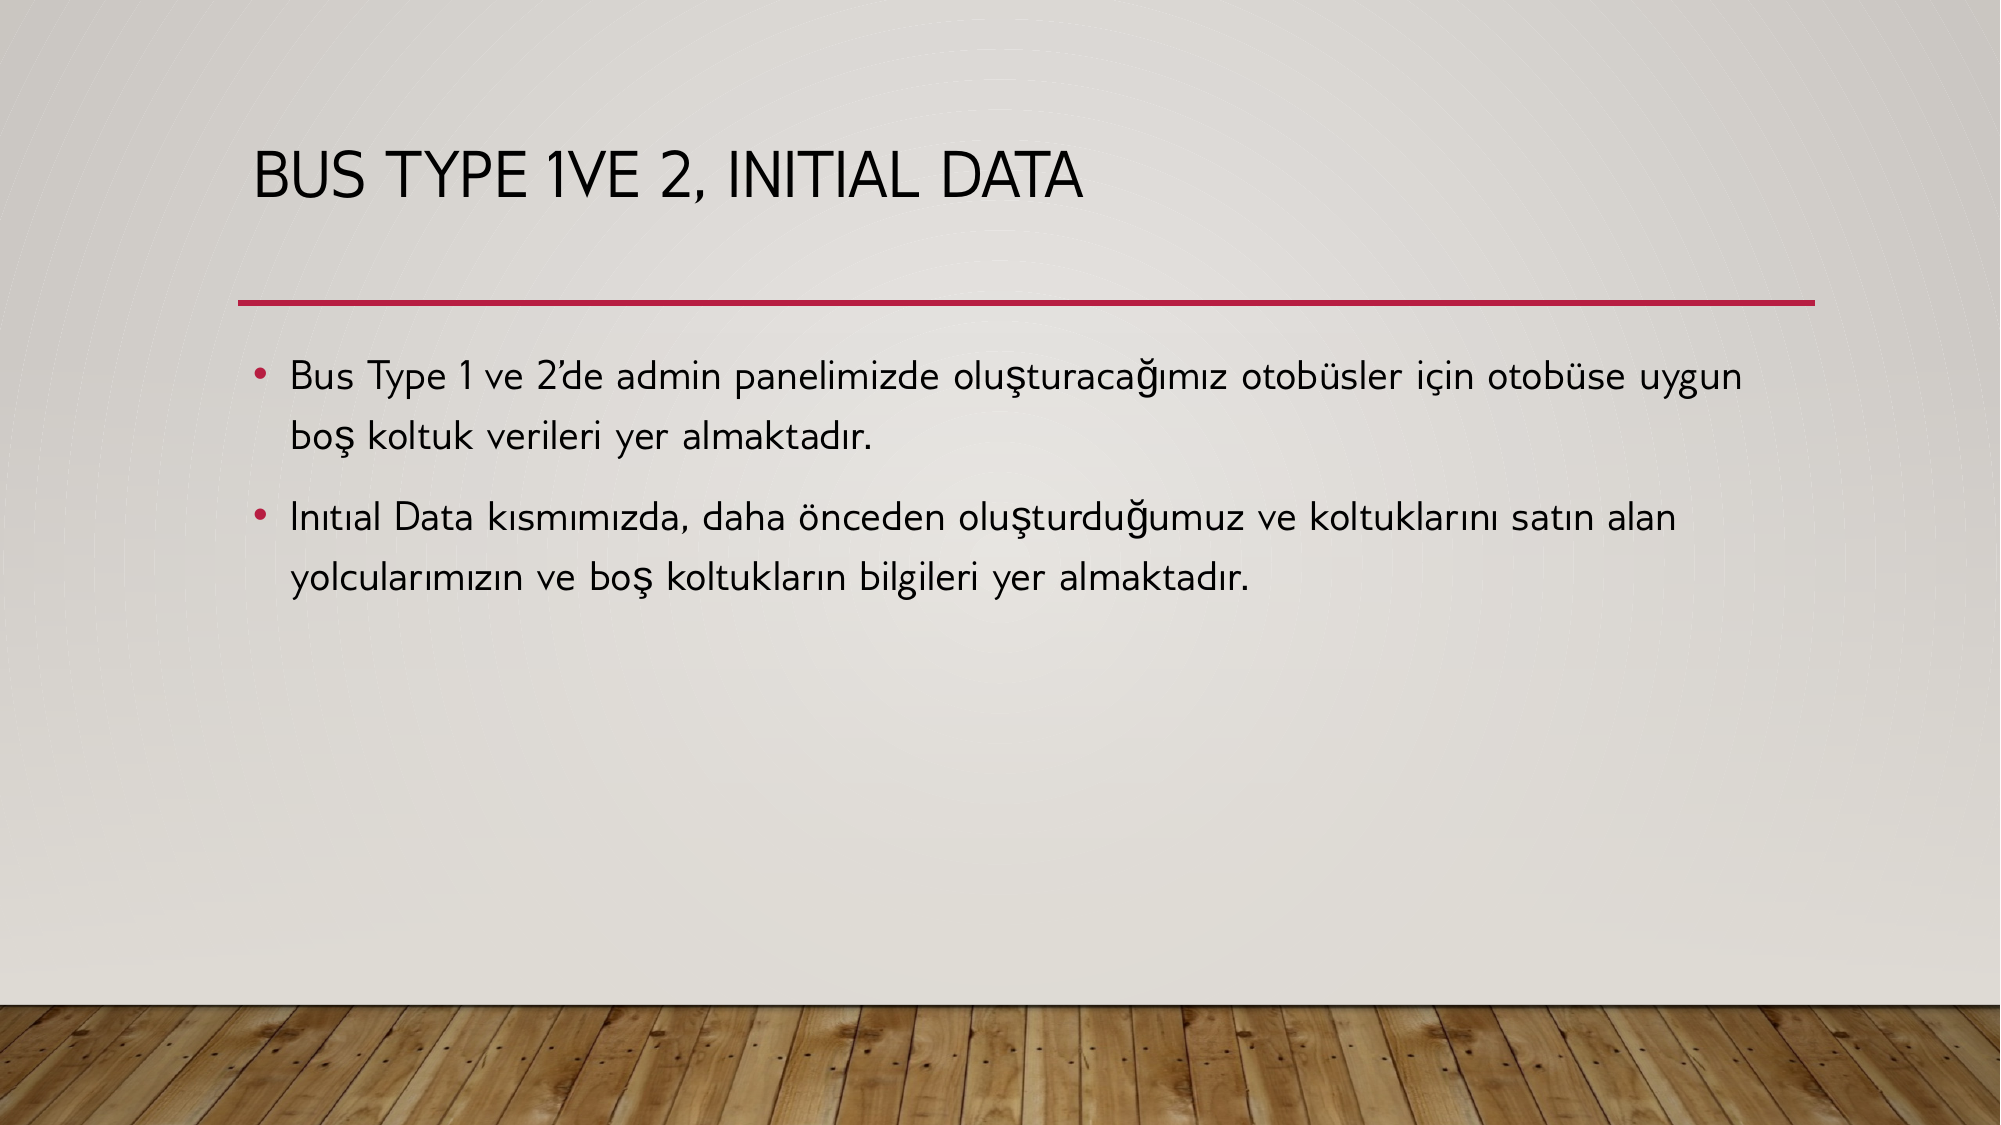

# Bus type 1ve 2, ınıtıal data
Bus Type 1 ve 2’de admin panelimizde oluşturacağımız otobüsler için otobüse uygun boş koltuk verileri yer almaktadır.
Inıtıal Data kısmımızda, daha önceden oluşturduğumuz ve koltuklarını satın alan yolcularımızın ve boş koltukların bilgileri yer almaktadır.